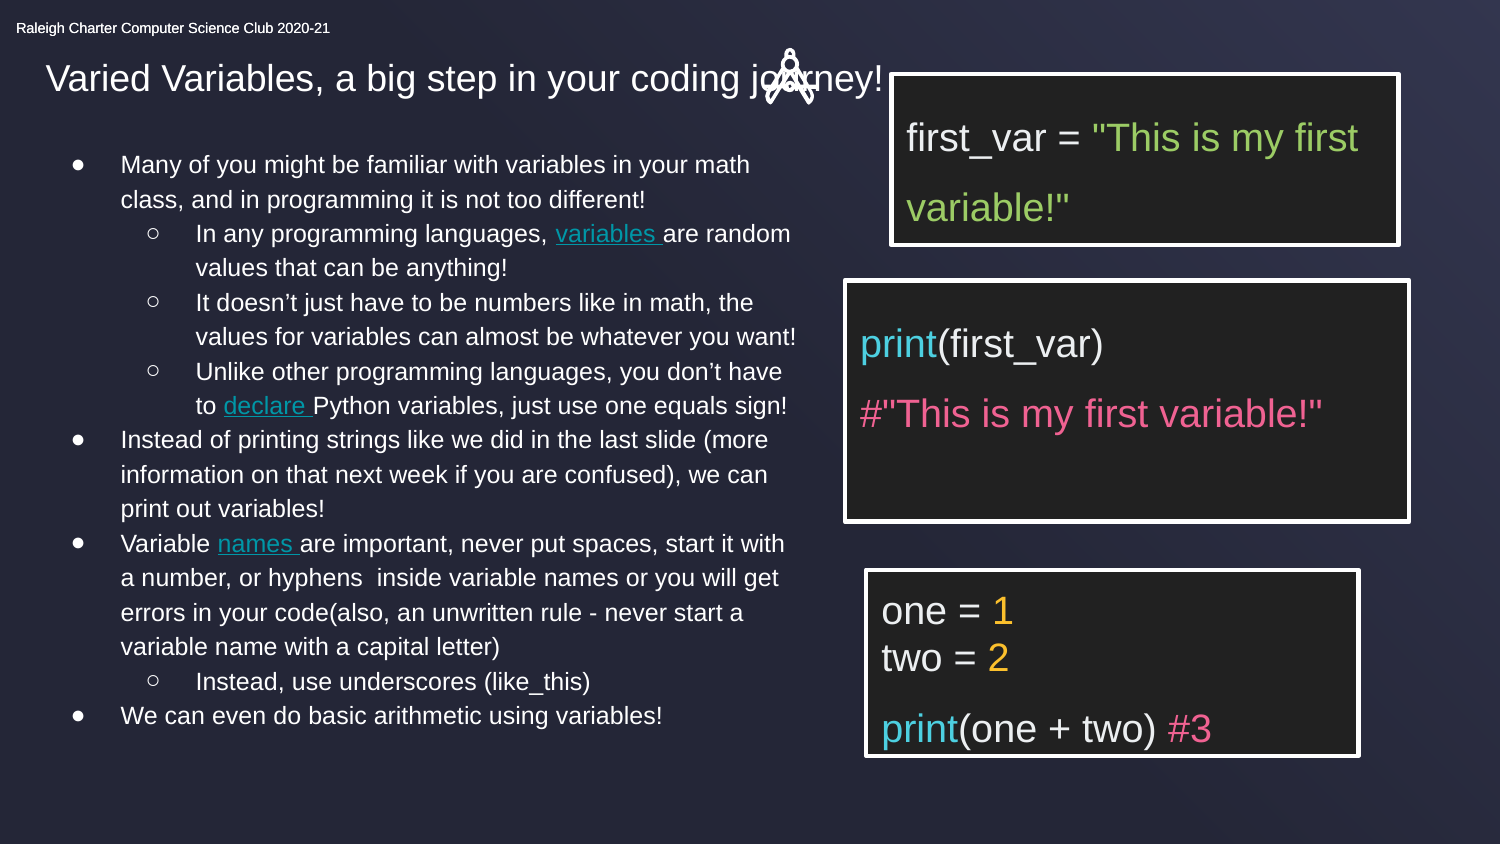

Varied Variables, a big step in your coding journey!

first_var = "This is my first variable!"
Many of you might be familiar with variables in your math class, and in programming it is not too different!
In any programming languages, variables are random values that can be anything!
It doesn’t just have to be numbers like in math, the values for variables can almost be whatever you want!
Unlike other programming languages, you don’t have to declare Python variables, just use one equals sign!
Instead of printing strings like we did in the last slide (more information on that next week if you are confused), we can print out variables!
Variable names are important, never put spaces, start it with a number, or hyphens  inside variable names or you will get errors in your code(also, an unwritten rule - never start a variable name with a capital letter)
Instead, use underscores (like_this)
We can even do basic arithmetic using variables!
print(first_var)
#"This is my first variable!"
one = 1
two = 2
print(one + two) #3